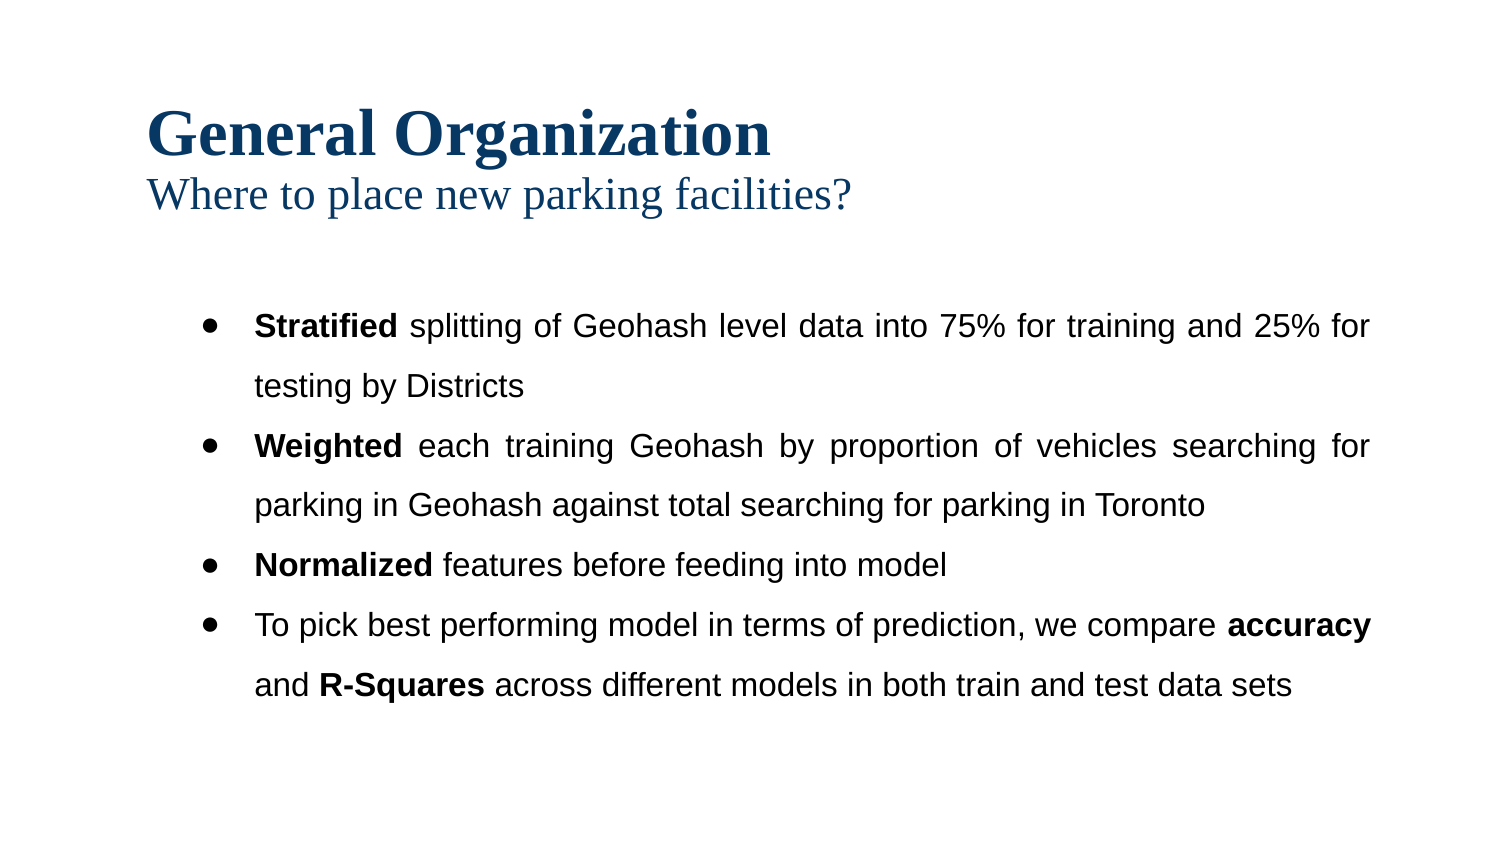

# General Organization
Where to place new parking facilities?
Stratified splitting of Geohash level data into 75% for training and 25% for testing by Districts
Weighted each training Geohash by proportion of vehicles searching for parking in Geohash against total searching for parking in Toronto
Normalized features before feeding into model
To pick best performing model in terms of prediction, we compare accuracy and R-Squares across different models in both train and test data sets